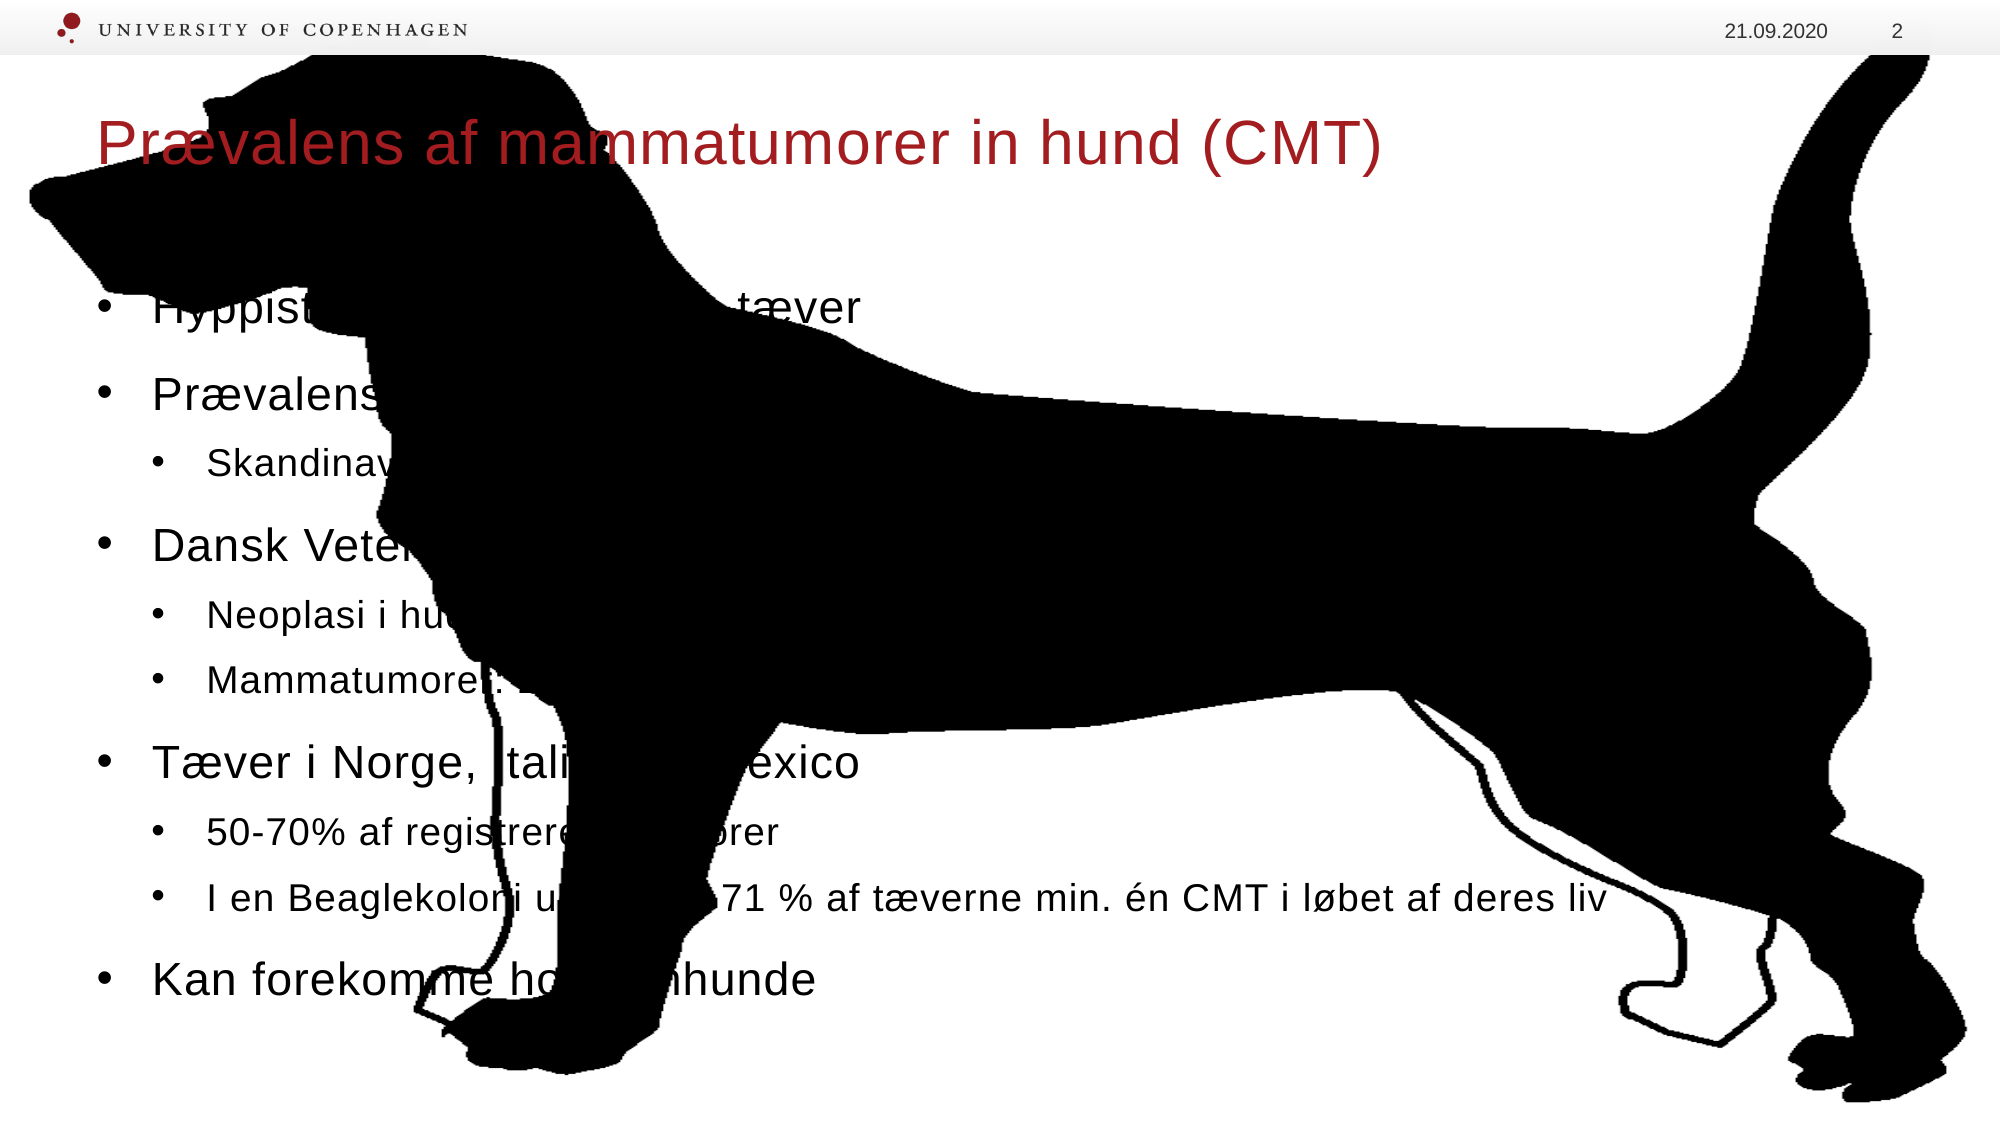

21.09.2020
2
# Prævalens af mammatumorer in hund (CMT)
Hyppiste neoplasi i intakte tæver
Prævalens afhænger af region
Skandinavien > Europa > USA
Dansk Veterinært Cancer Register (2008)
Neoplasi i huden: 43%
Mammatumorer: 26% af alle tumorer
Tæver i Norge, Italien og Mexico
50-70% af registrerede tumorer
I en Beaglekoloni udviklede 71 % af tæverne min. én CMT i løbet af deres liv
Kan forekomme hos hanhunde